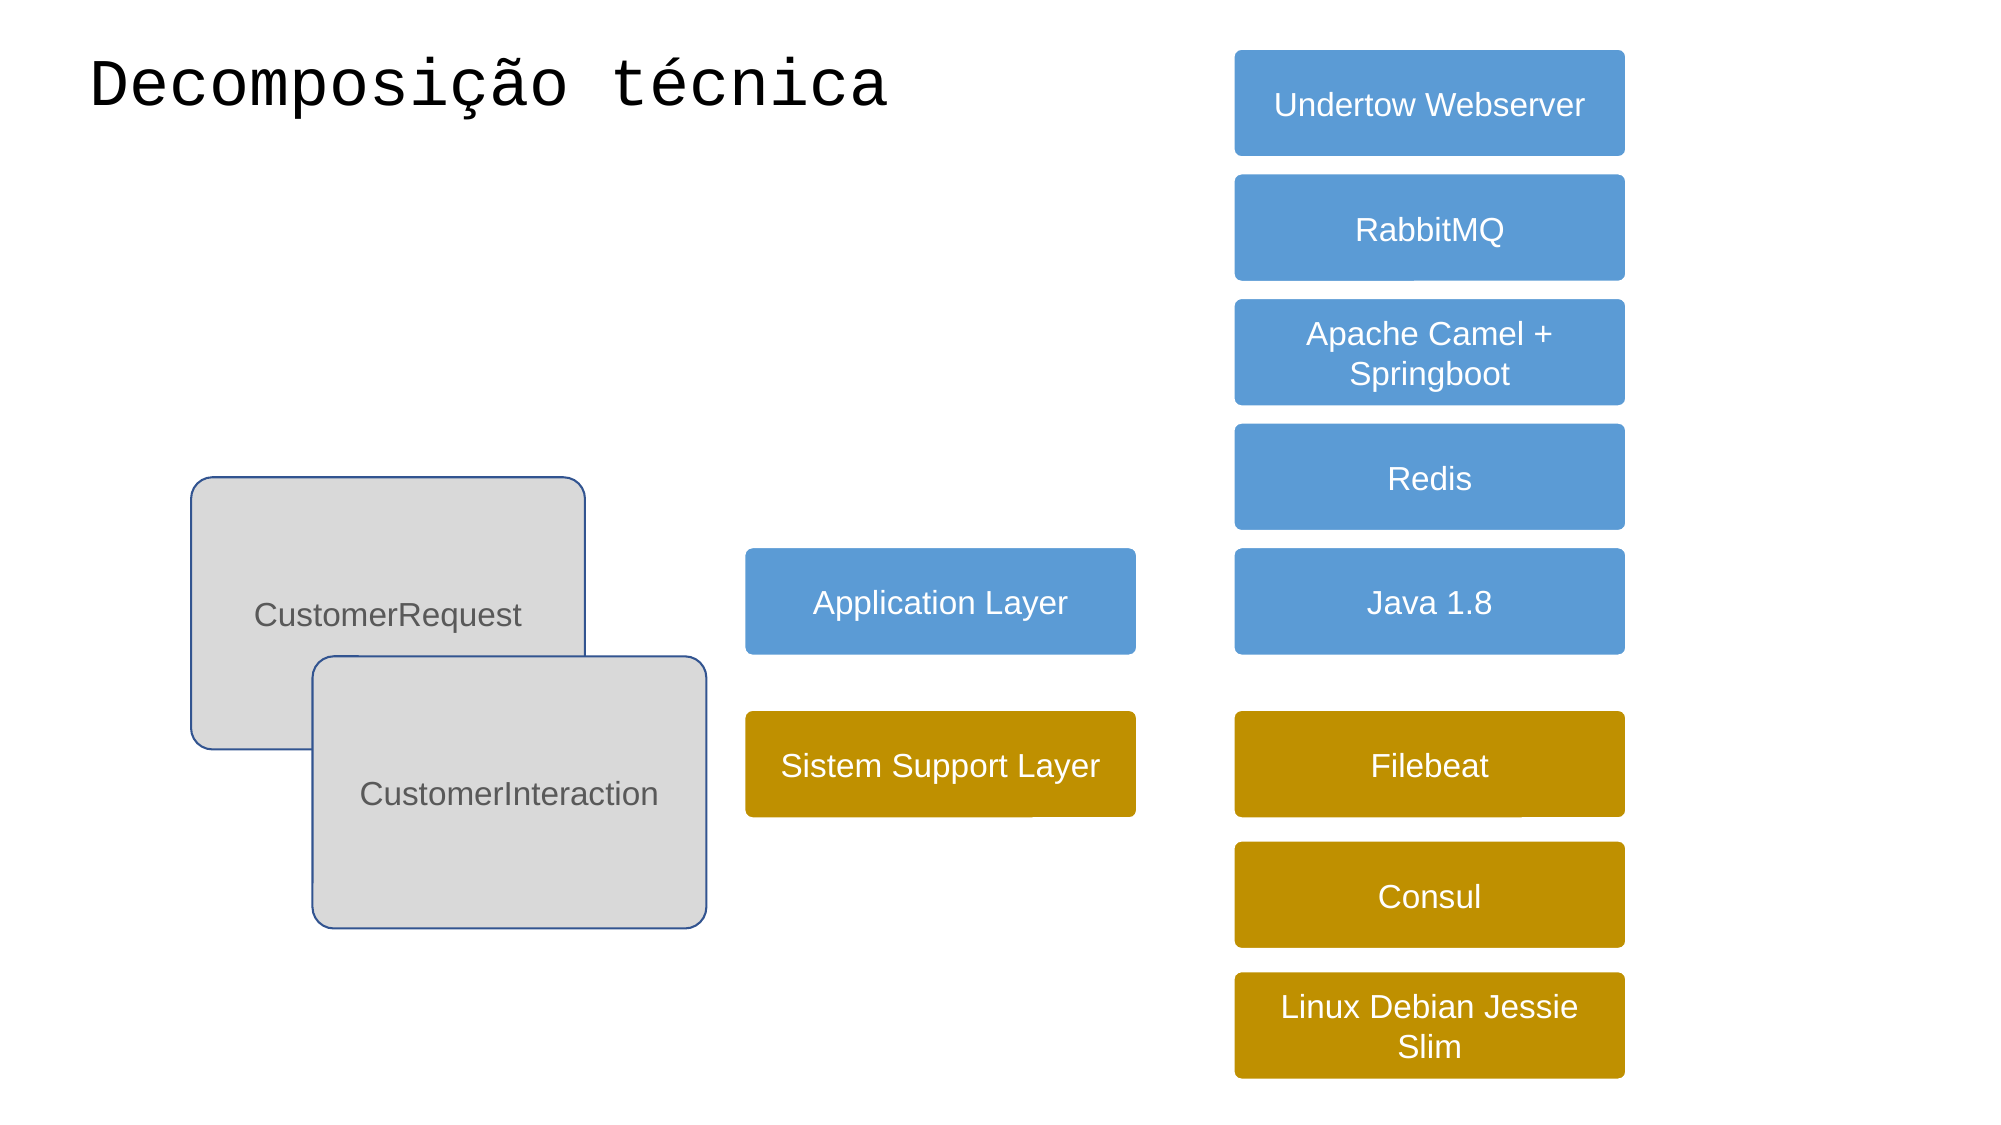

Decomposição técnica
Undertow Webserver
RabbitMQ
Apache Camel + Springboot
Redis
CustomerRequest
Application Layer
Java 1.8
CustomerInteraction
Sistem Support Layer
Filebeat
Consul
Linux Debian Jessie Slim